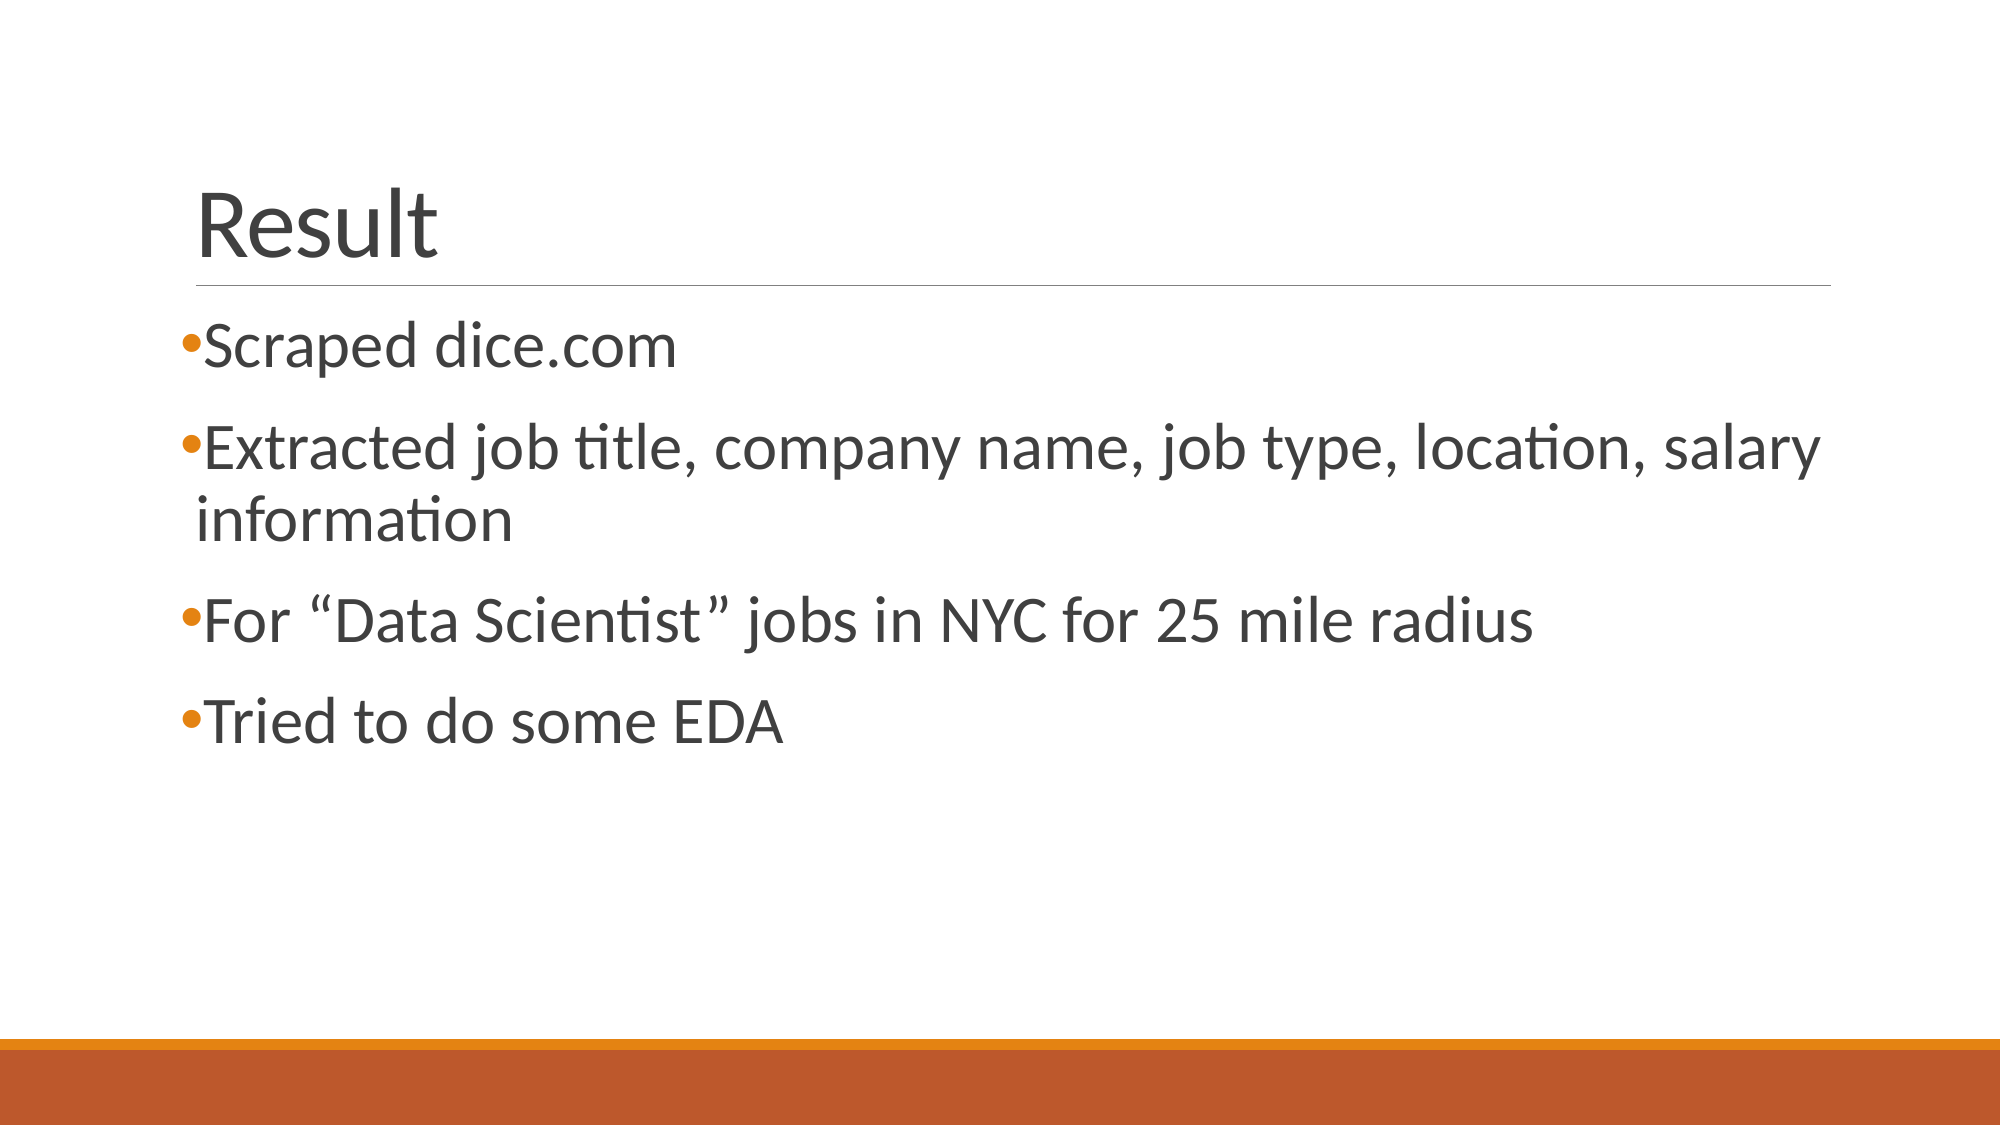

# Result
Scraped dice.com
Extracted job title, company name, job type, location, salary information
For “Data Scientist” jobs in NYC for 25 mile radius
Tried to do some EDA